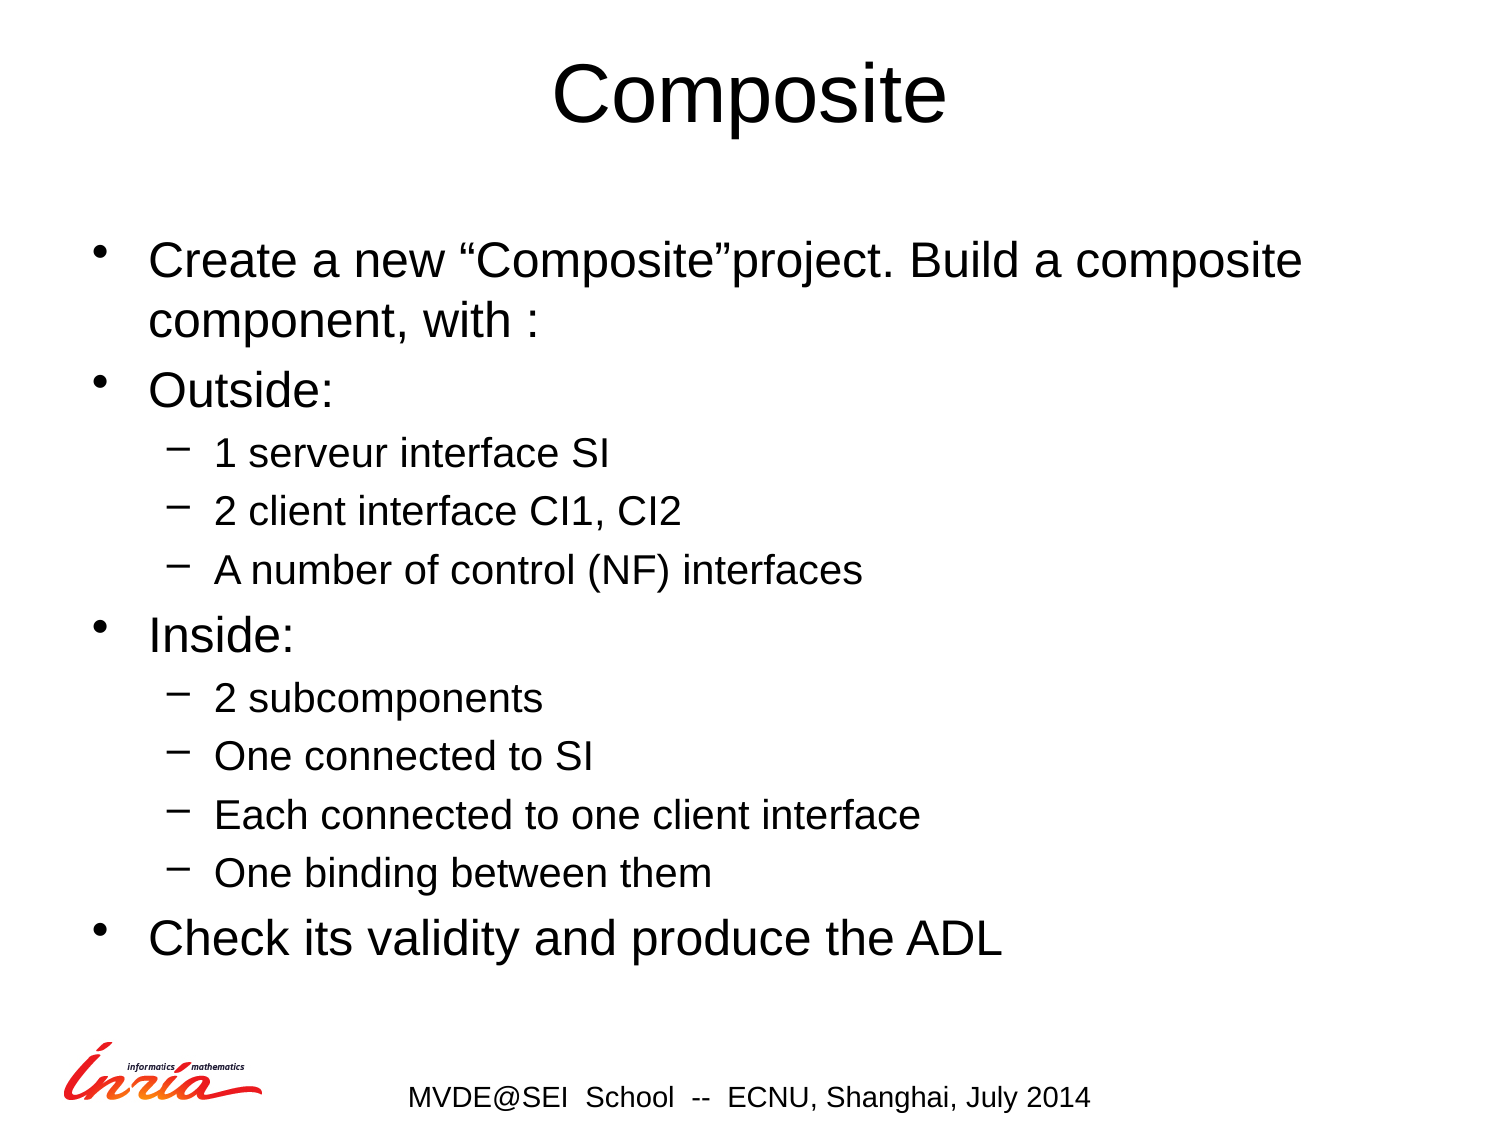

# Composite
Create a new “Composite”project. Build a composite component, with :
Outside:
1 serveur interface SI
2 client interface CI1, CI2
A number of control (NF) interfaces
Inside:
2 subcomponents
One connected to SI
Each connected to one client interface
One binding between them
Check its validity and produce the ADL
MVDE@SEI  School  --  ECNU, Shanghai, July 2014